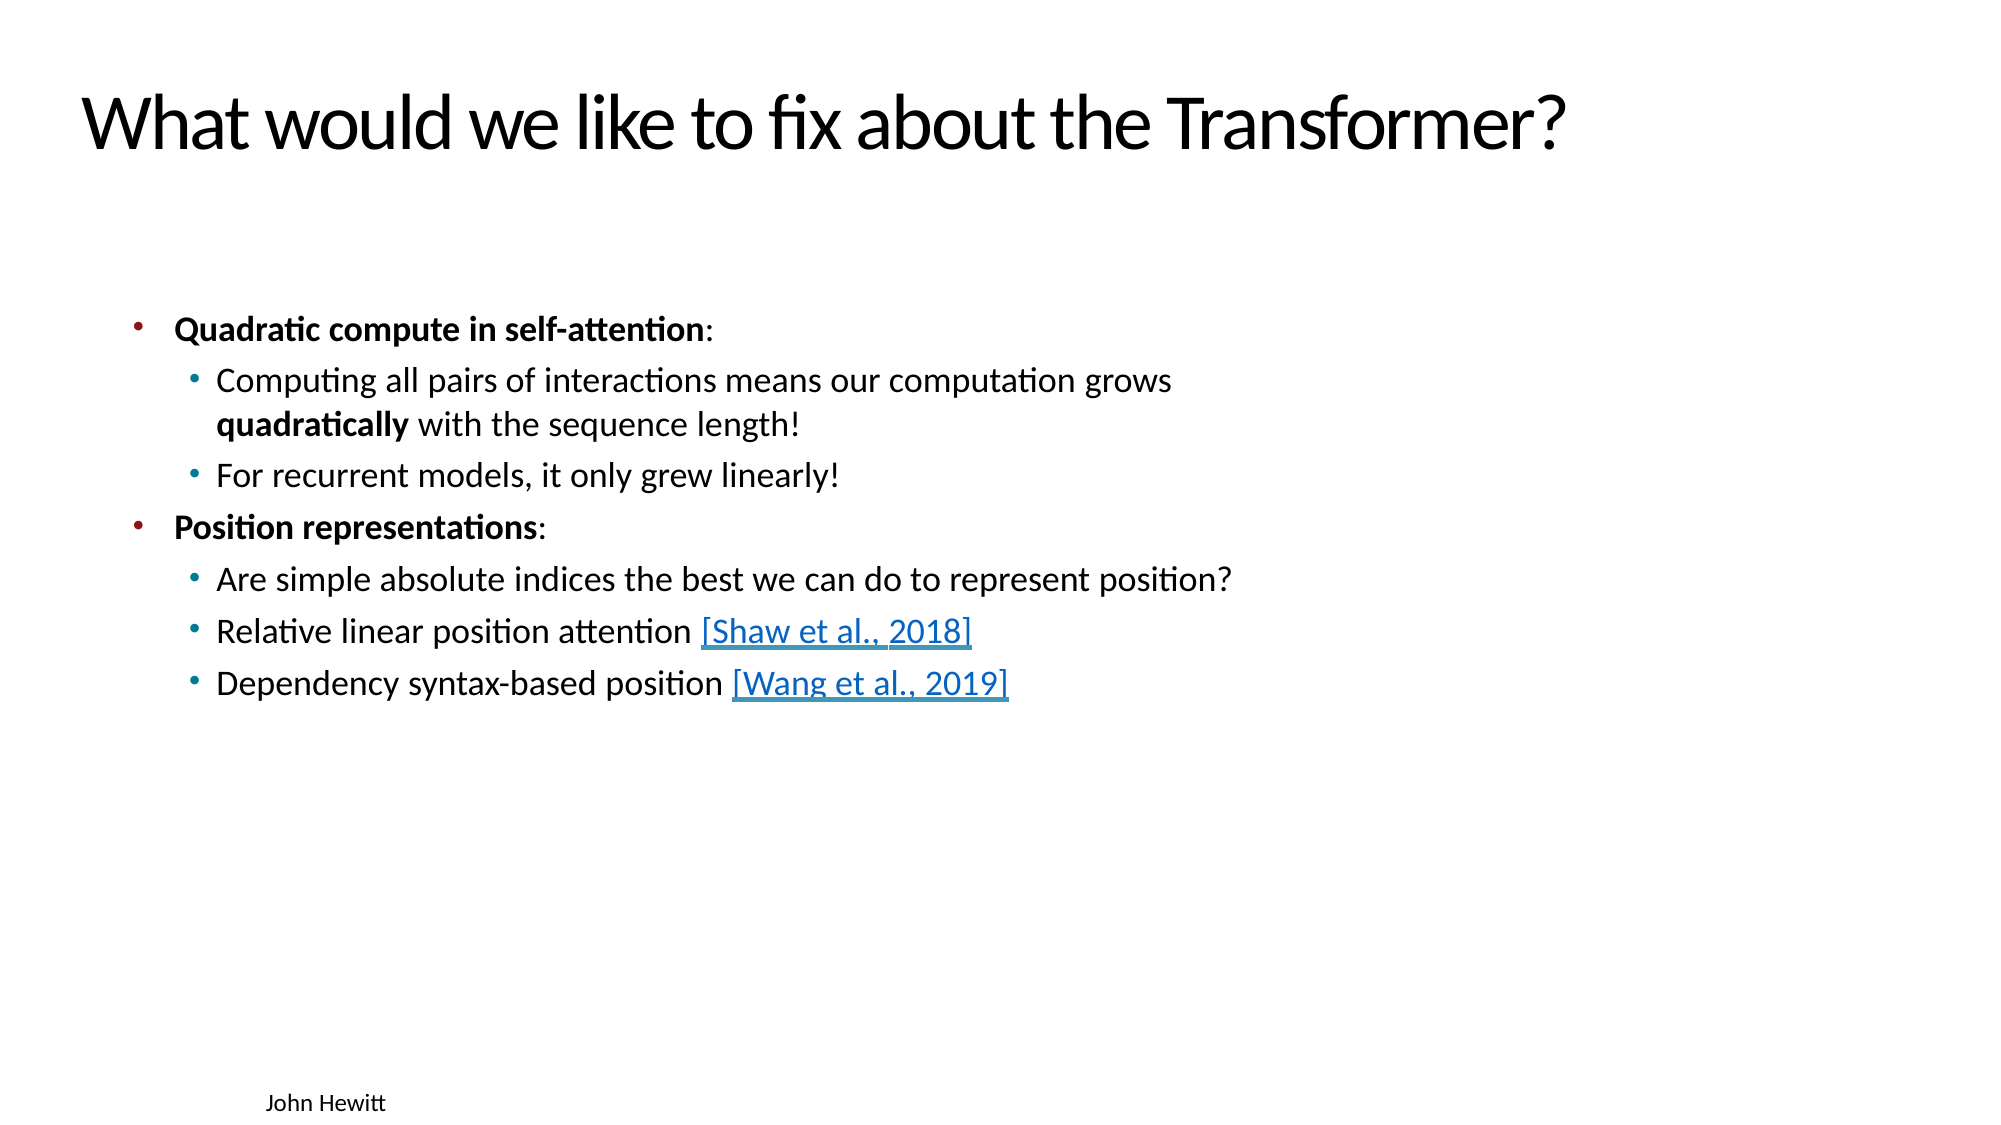

# What would we like to fix about the Transformer?
Quadratic compute in self-attention:
Computing all pairs of interactions means our computation grows
quadratically with the sequence length!
For recurrent models, it only grew linearly!
Position representations:
Are simple absolute indices the best we can do to represent position?
Relative linear position attention [Shaw et al., 2018]
Dependency syntax-based position [Wang et al., 2019]
John Hewitt